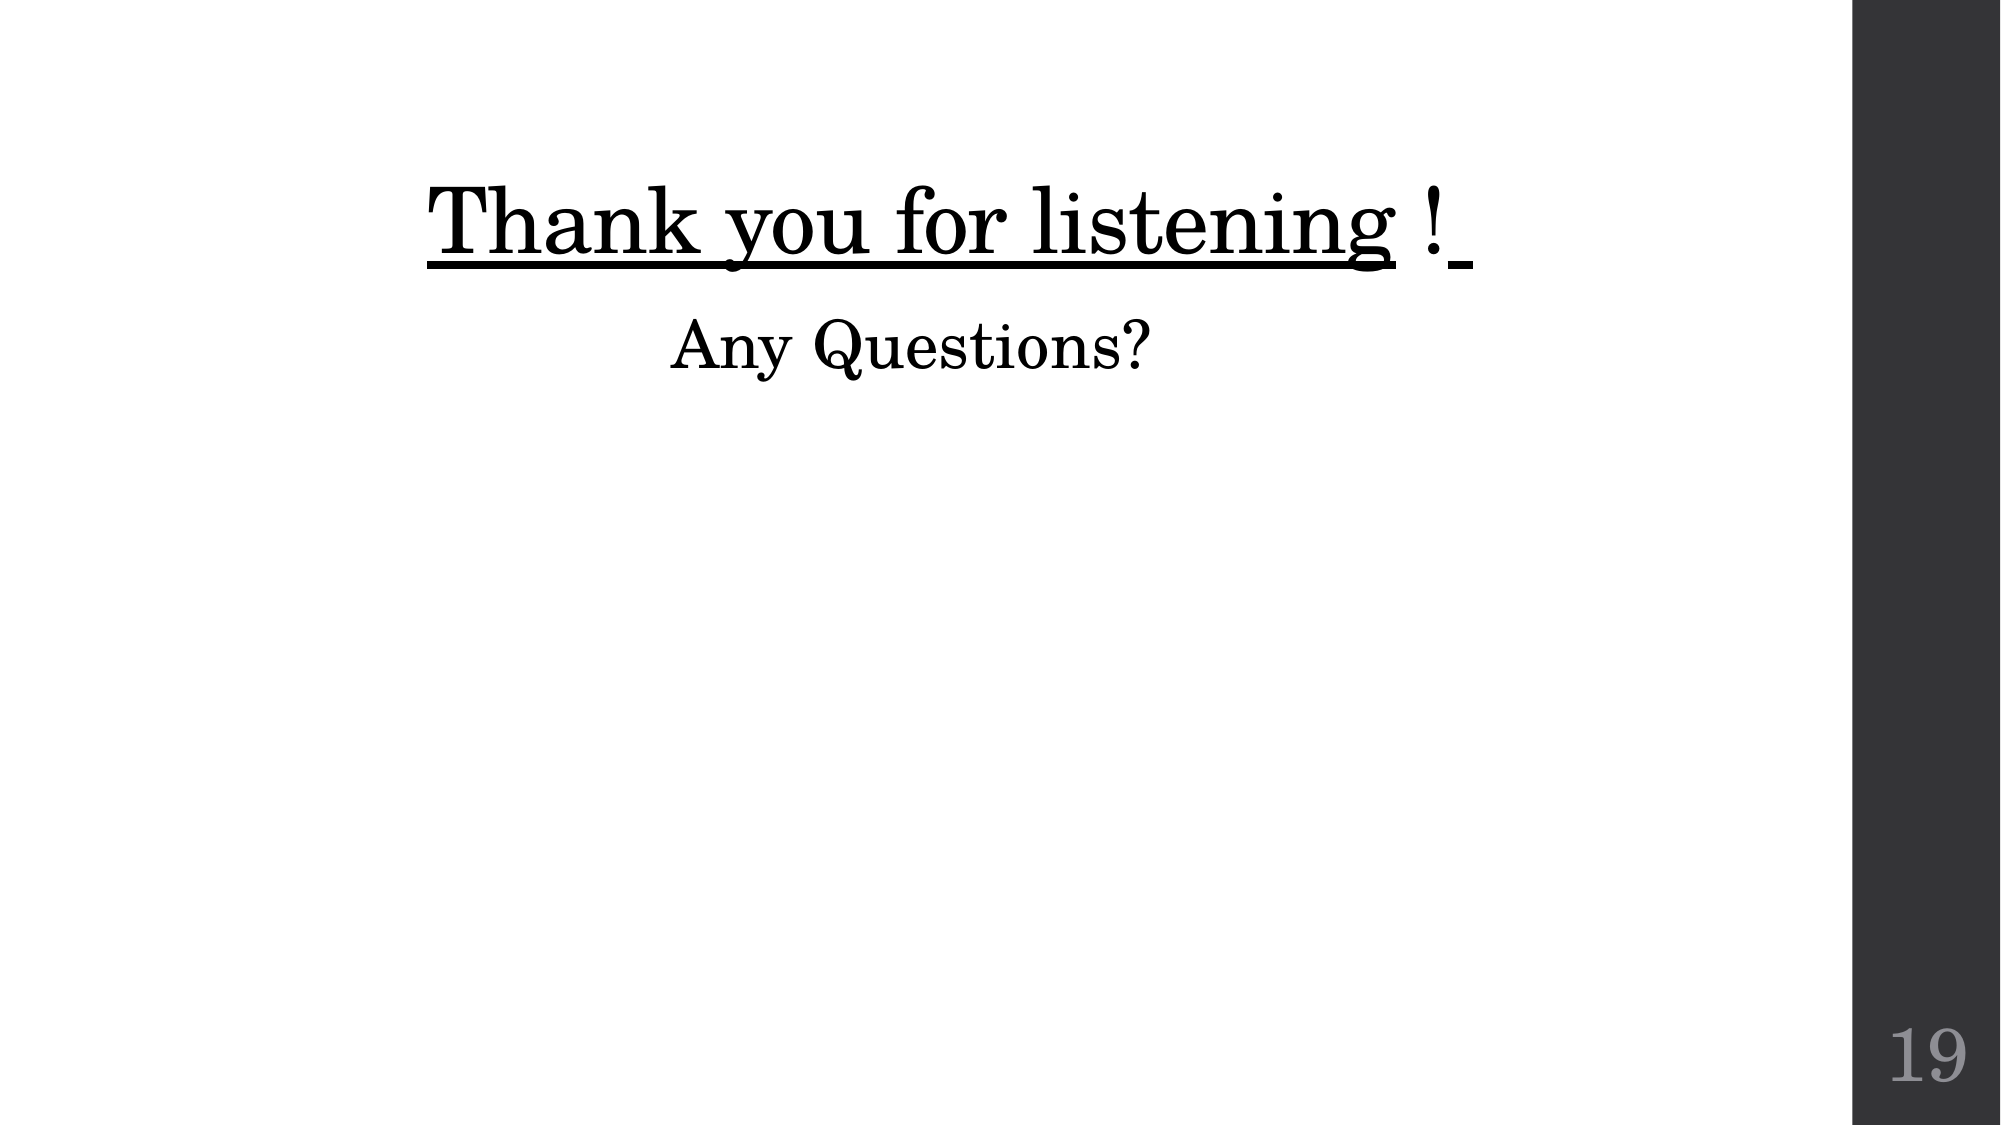

# Thank you for listening !
Any Questions?
19